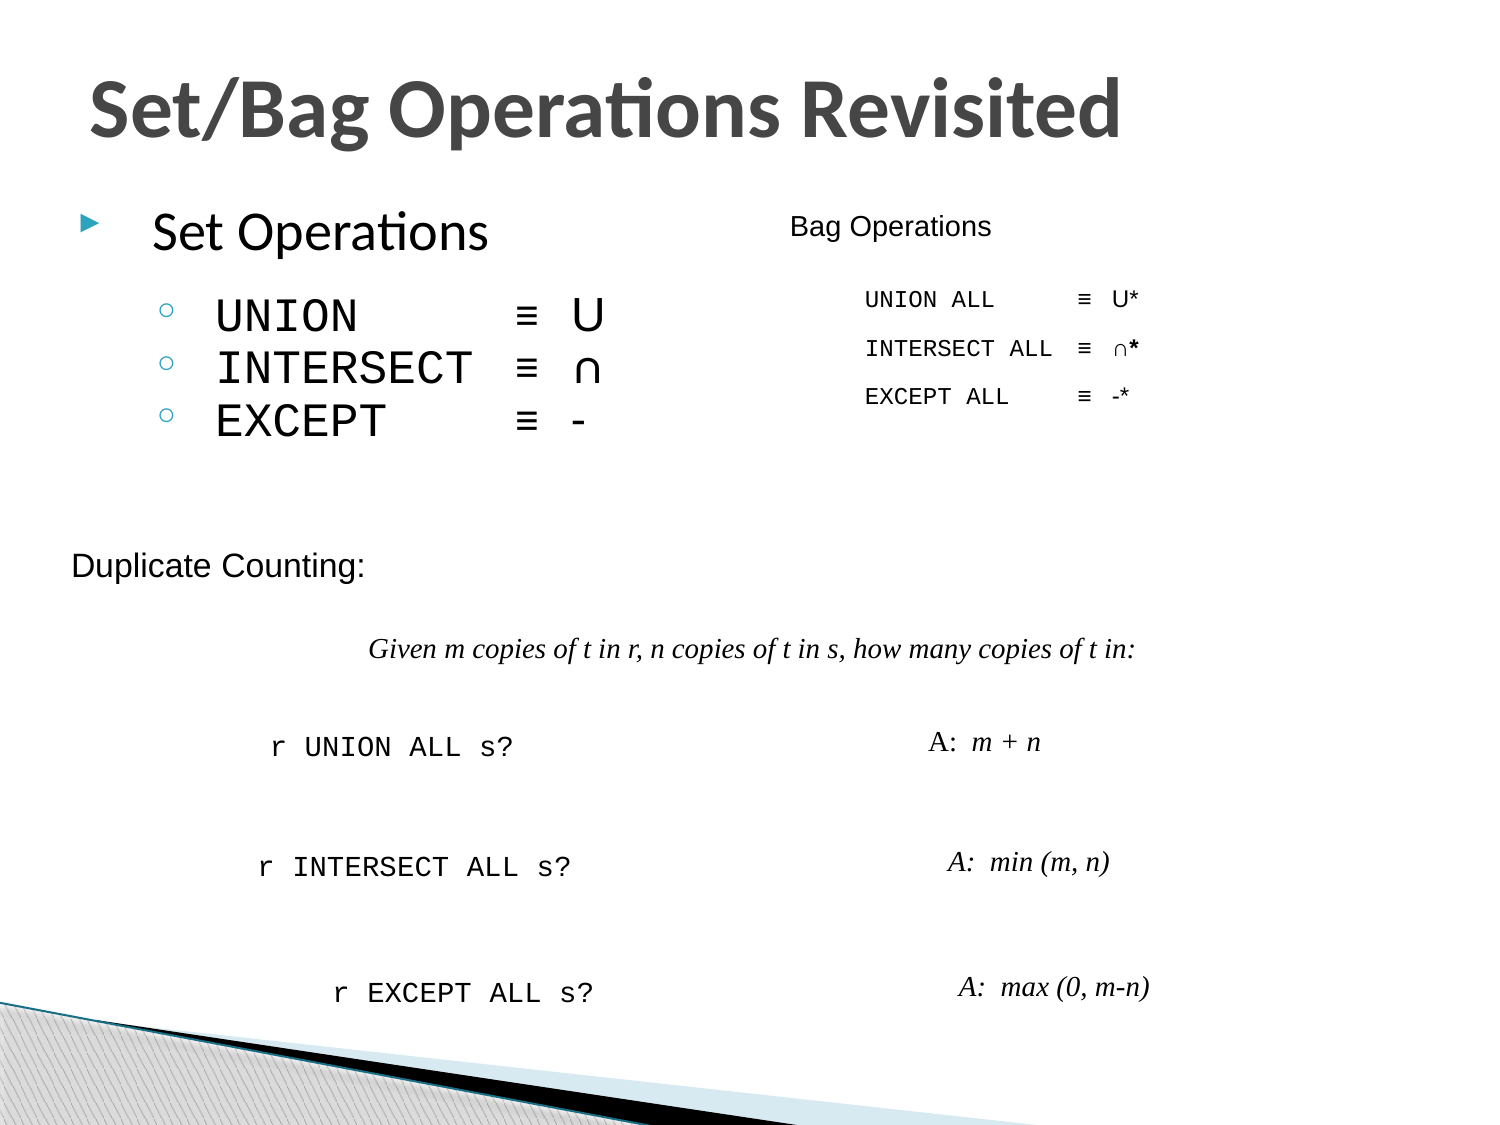

# Set/Bag Operations Revisited
Set Operations

UNION		≡   U
INTERSECT	≡   ∩
EXCEPT 	≡   -

Bag Operations

UNION ALL	≡   U*
INTERSECT ALL	≡   ∩*
EXCEPT ALL	≡   -*

Duplicate Counting:
Given m copies of t in r, n copies of t in s, how many copies of t in:
r UNION ALL s?
A:  m + n
r INTERSECT ALL s?
A:  min (m, n)
r EXCEPT ALL s?
A:  max (0, m-n)